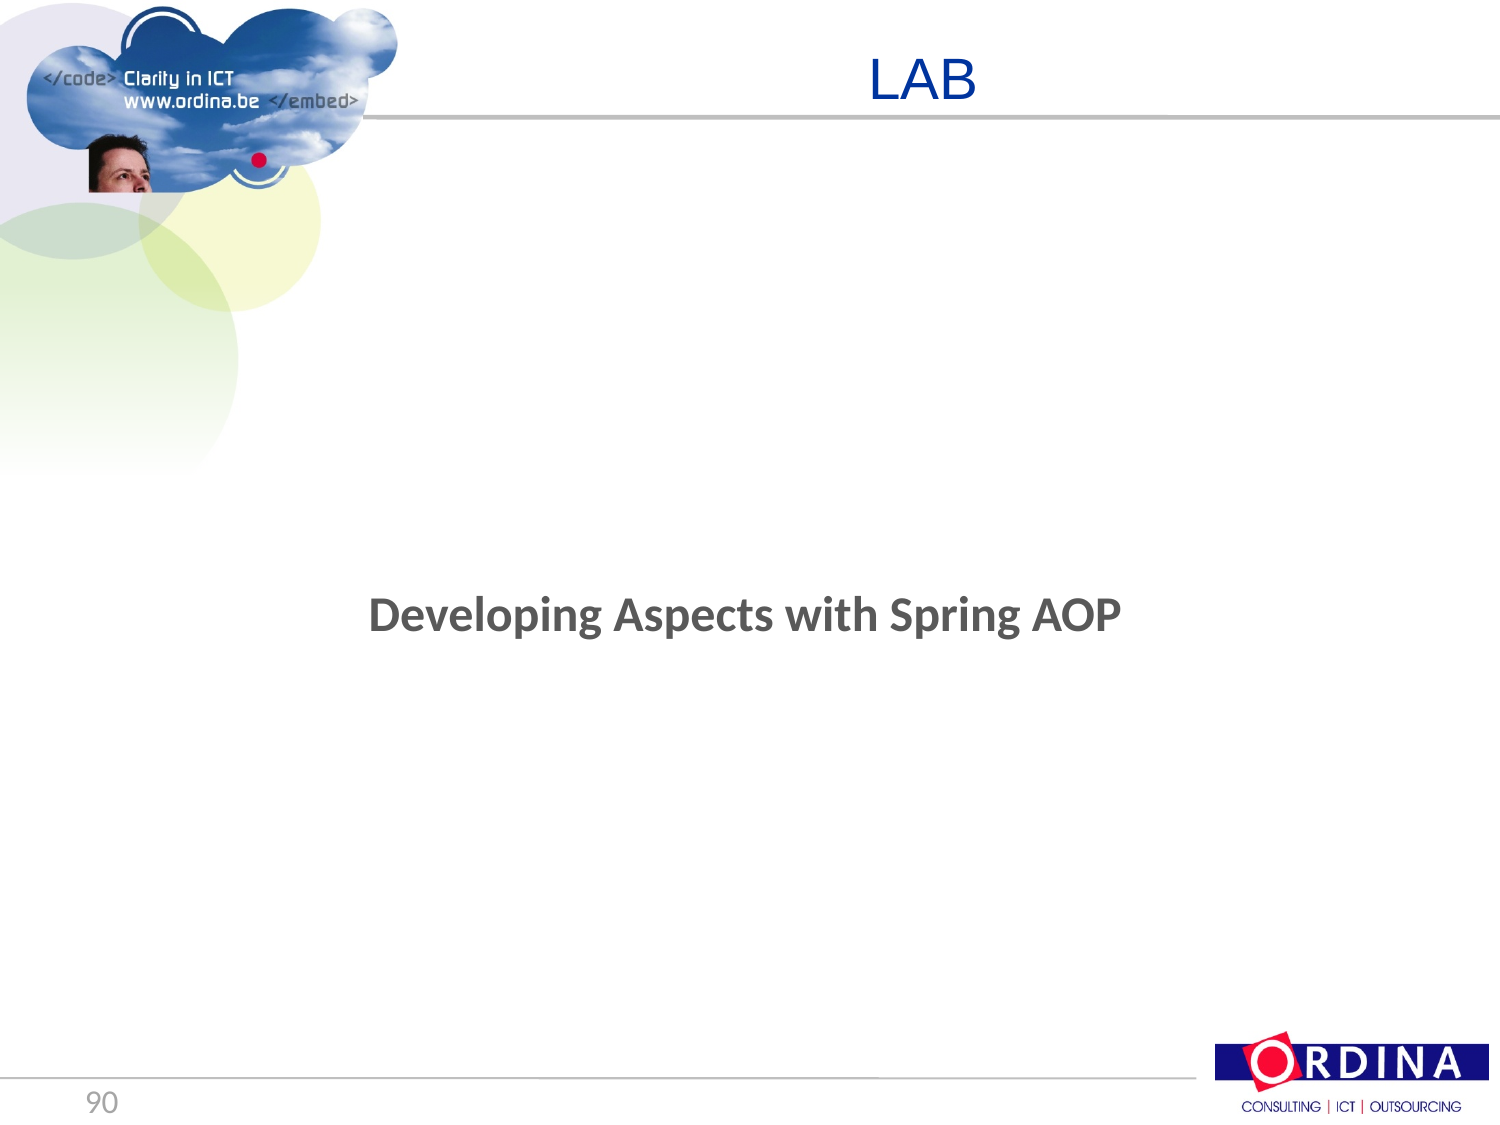

# LAB
Developing Aspects with Spring AOP
90